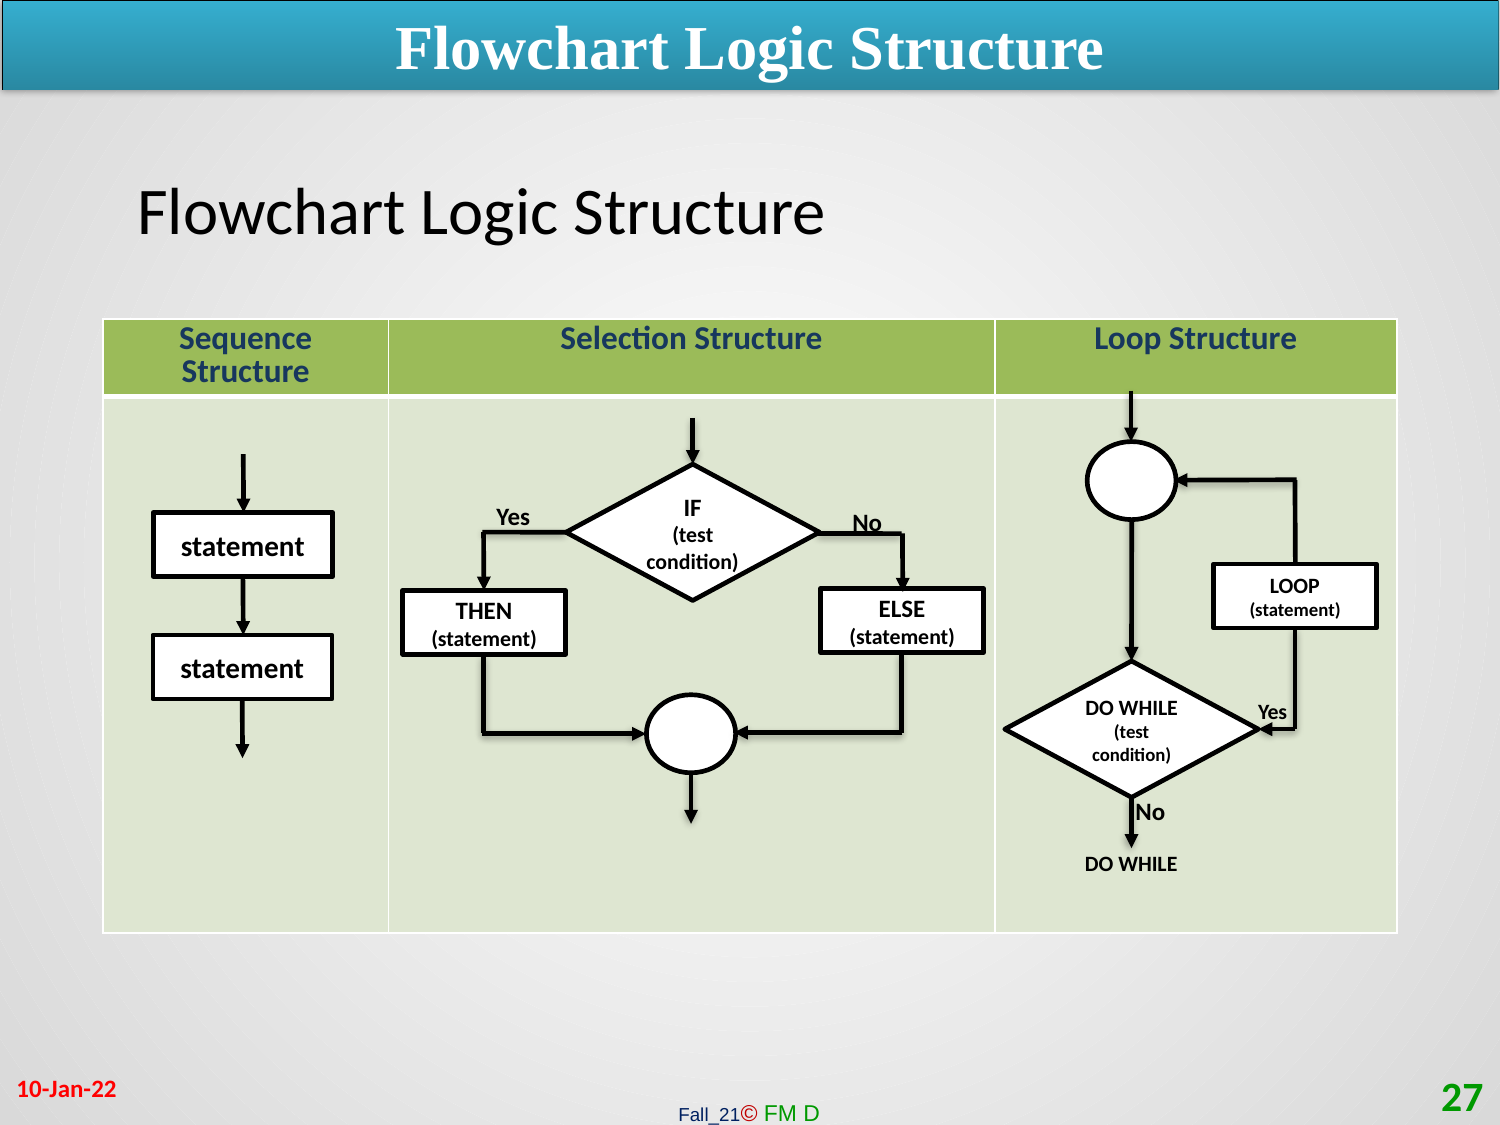

Flowchart Logic Structure
Flowchart Logic Structure
| Sequence Structure | Selection Structure | Loop Structure |
| --- | --- | --- |
|  |  |  |

LOOP
(statement)
Yes
No
DO WHILE
DO WHILE
(test condition)
IF
(test condition)
THEN
(statement)

ELSE
(statement)
Yes
No
statement
statement
10-Jan-22
27